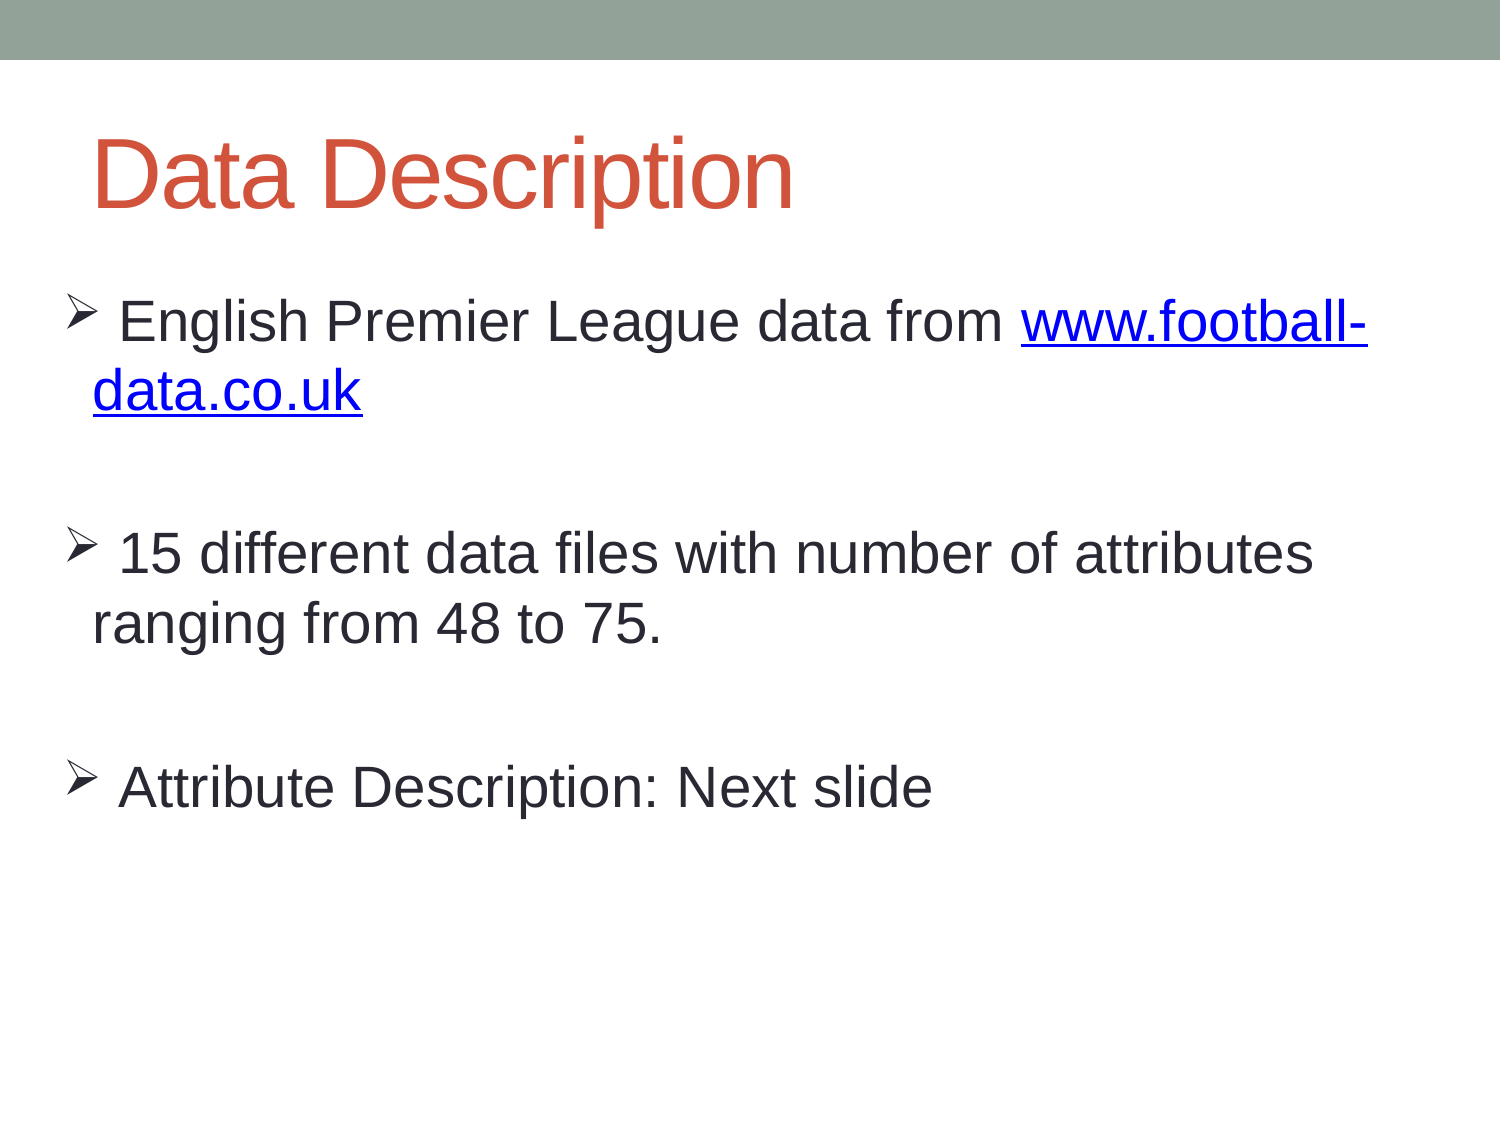

# Data Description
 English Premier League data from www.football-data.co.uk

 15 different data files with number of attributes ranging from 48 to 75.

 Attribute Description: Next slide